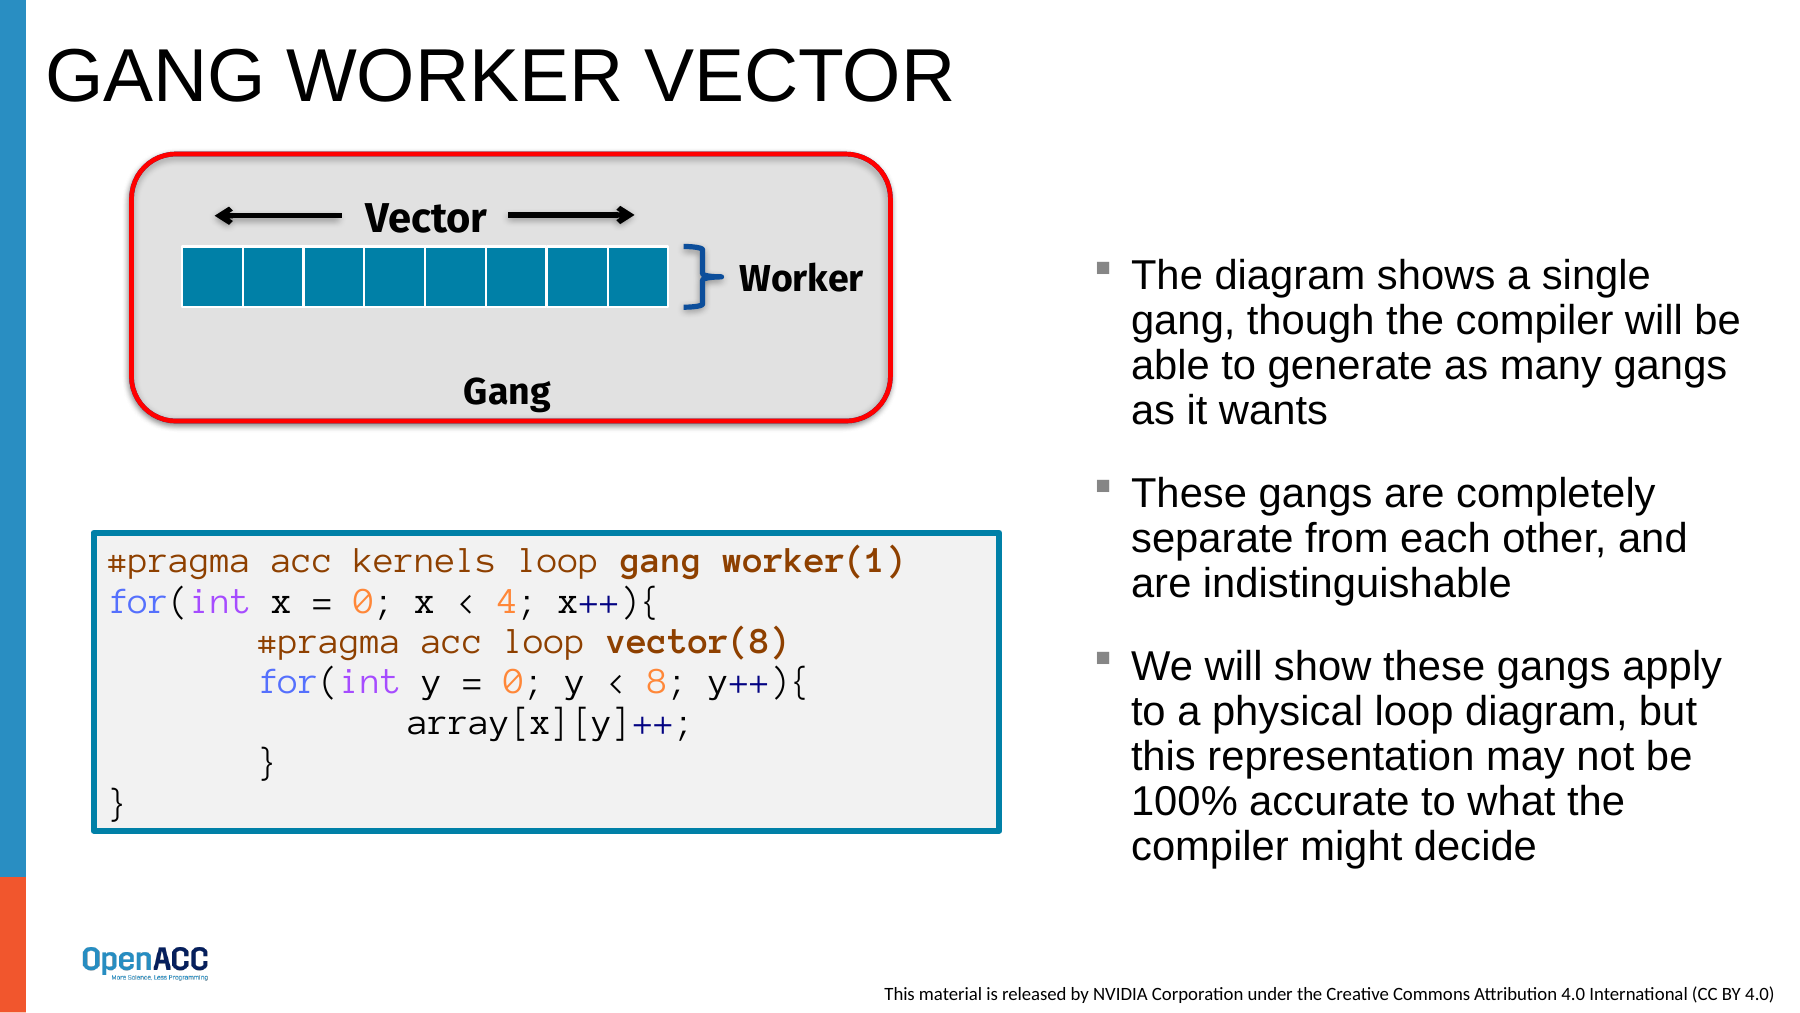

# Gang Worker vector

Vector

The diagram shows a single gang, though the compiler will be able to generate as many gangs as it wants
These gangs are completely separate from each other, and are indistinguishable
We will show these gangs apply to a physical loop diagram, but this representation may not be 100% accurate to what the compiler might decide
Worker
Gang
#pragma acc kernels loop gang worker(1)
for(int x = 0; x < 4; x++){
	#pragma acc loop vector(8)
	for(int y = 0; y < 8; y++){
		array[x][y]++;
	}
}